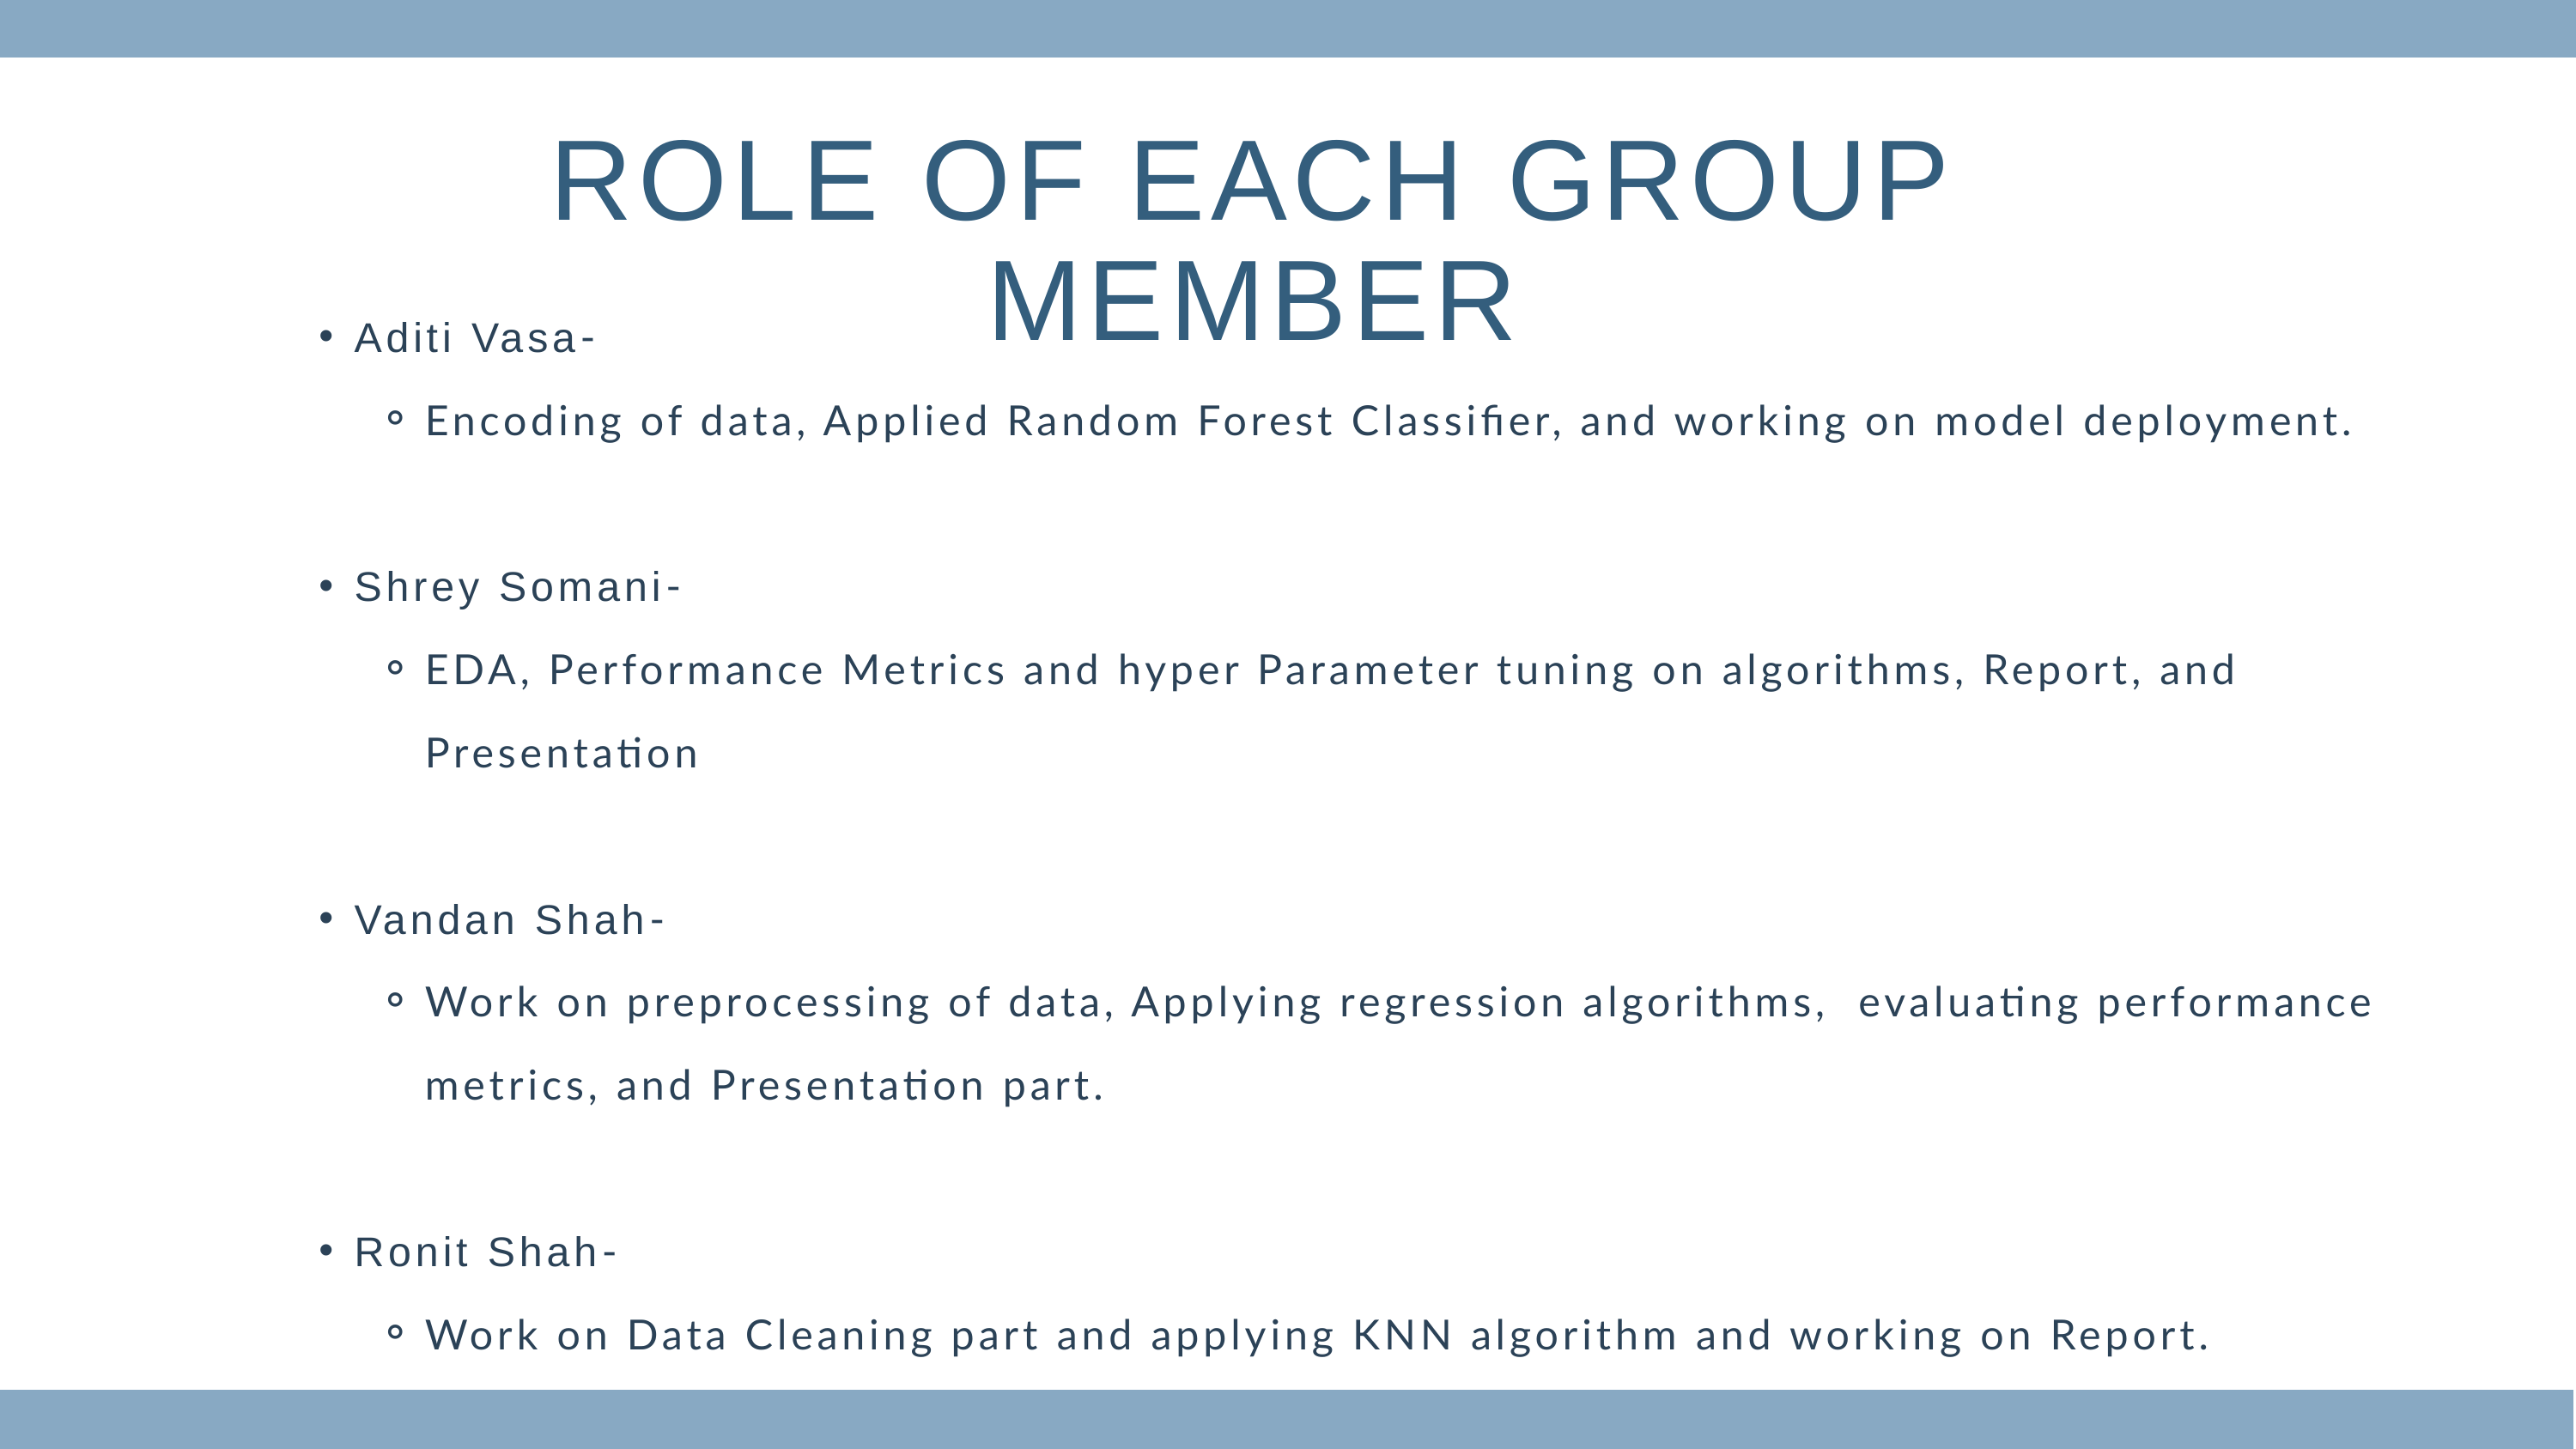

ROLE OF EACH GROUP MEMBER
Aditi Vasa-
Encoding of data, Applied Random Forest Classifier, and working on model deployment.

Shrey Somani-
EDA, Performance Metrics and hyper Parameter tuning on algorithms, Report, and Presentation

Vandan Shah-
Work on preprocessing of data, Applying regression algorithms,  evaluating performance metrics, and Presentation part.

Ronit Shah-
Work on Data Cleaning part and applying KNN algorithm and working on Report.